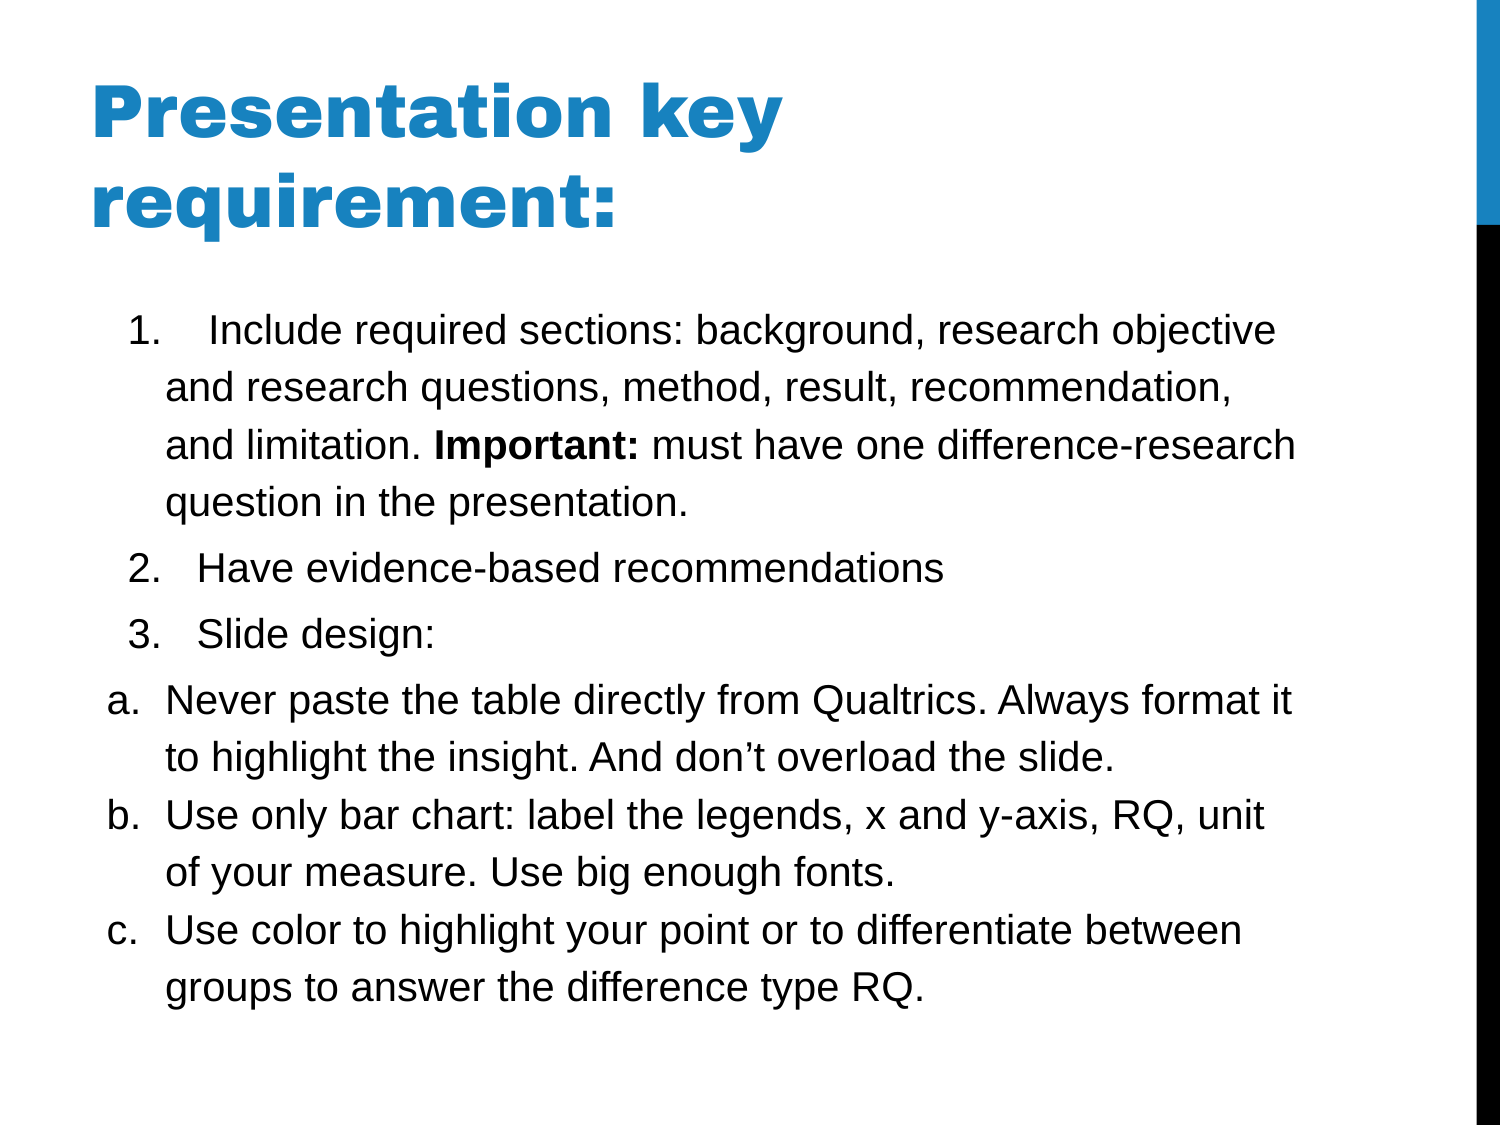

# Presentation key requirement:
1.    Include required sections: background, research objective and research questions, method, result, recommendation, and limitation. Important: must have one difference-research question in the presentation.
2.   Have evidence-based recommendations
3.   Slide design:
Never paste the table directly from Qualtrics. Always format it to highlight the insight. And don’t overload the slide.
Use only bar chart: label the legends, x and y-axis, RQ, unit of your measure. Use big enough fonts.
Use color to highlight your point or to differentiate between groups to answer the difference type RQ.